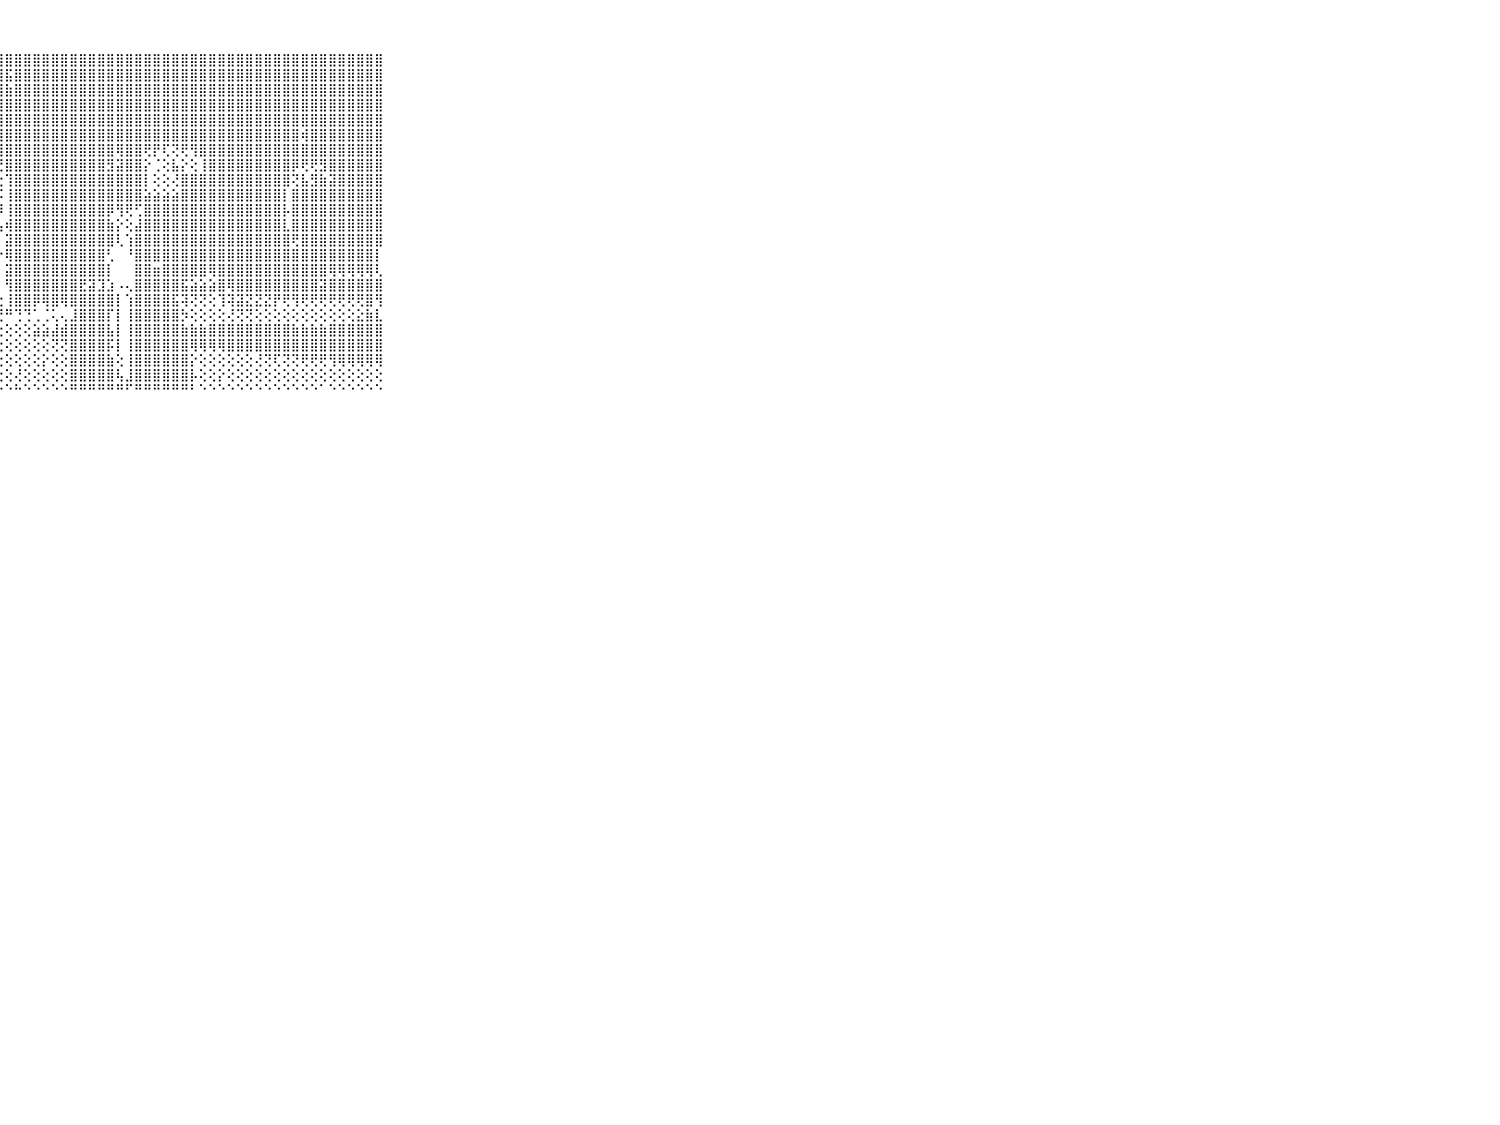

⠀⠀⠀⠀⠀⠀⠀⠀⠀⠀⠀⢝⢗⣻⣾⢿⣿⣿⣿⣿⣿⣿⣿⣿⣿⣿⣿⣿⣿⣿⣿⣿⣿⣿⣿⣿⣿⣿⣿⣿⣿⣿⣿⣿⣿⣿⣿⣿⣿⣿⣿⣿⣿⣿⣿⣿⣿⣿⣿⣿⣿⣿⣿⣿⣿⣿⣿⣿⣿⠀⠀⠀⠀⠀⠀⠀⠀⠀⠀⠀⠀
⠀⠀⠀⠀⠀⠀⠀⠀⠀⠀⠀⢿⣿⣿⣷⣾⣿⣷⣿⣯⣽⣿⣿⣟⣿⡿⣿⣿⣯⣿⣿⣿⣿⣿⣿⣿⣿⣿⣿⣿⣿⣿⣿⣿⣿⣿⣿⣿⣿⣿⣿⣿⣿⣿⣿⣿⣿⣿⣿⣿⣿⣿⣿⣿⣿⣿⣿⣿⣿⠀⠀⠀⠀⠀⠀⠀⠀⠀⠀⠀⠀
⠀⠀⠀⠀⠀⠀⠀⠀⠀⠀⠀⣯⣿⣿⣿⣿⣿⣿⣿⣿⣿⣿⣿⣿⣿⣿⣿⣿⣷⣿⣿⣿⣿⣿⣿⣿⣿⣿⣿⣿⣿⣿⣿⣿⣿⣿⣿⣿⣿⣿⣿⣿⣿⣿⣿⣿⣿⣿⣿⣿⣿⣿⣿⣿⣿⣿⣿⣿⣿⠀⠀⠀⠀⠀⠀⠀⠀⠀⠀⠀⠀
⠀⠀⠀⠀⠀⠀⠀⠀⠀⠀⠀⣿⣿⣿⣿⣿⣿⣿⣿⣿⣿⣿⣿⣿⣿⣿⣿⣿⣿⣿⣿⣿⣿⣿⣿⣿⣿⣿⣿⣿⣿⣿⣿⣿⣿⣿⣿⣿⣿⣿⣿⣿⣿⣿⣿⣿⣿⣿⣿⣿⣿⣿⣿⣿⣿⣿⣿⣿⣿⠀⠀⠀⠀⠀⠀⠀⠀⠀⠀⠀⠀
⠀⠀⠀⠀⠀⠀⠀⠀⠀⠀⠀⣹⢿⣿⣿⢿⣿⣏⣿⣿⢿⢿⣿⣿⣿⣿⣿⣿⣿⣿⣿⣿⣿⣿⣿⣿⣿⣿⣿⣿⣿⣿⣿⣿⣿⣿⣿⣿⣿⣿⣿⣿⣿⣿⣿⣿⣿⣿⣿⣿⣿⣿⣿⣿⣿⣿⣿⣿⣿⠀⠀⠀⠀⠀⠀⠀⠀⠀⠀⠀⠀
⠀⠀⠀⠀⠀⠀⠀⠀⠀⠀⠀⣹⣿⣯⡿⠟⠝⠕⠕⠵⠵⣕⡕⢝⢻⢿⣿⣿⣿⣿⣿⣿⣿⣿⣿⣿⣿⣿⣿⣿⣿⣿⣿⣿⣿⣿⣿⣿⣿⣿⣿⣿⣿⣿⣿⣿⣿⣿⣿⣿⢾⣿⣿⣿⣿⣿⣿⣿⣿⠀⠀⠀⠀⠀⠀⠀⠀⠀⠀⠀⠀
⠀⠀⠀⠀⠀⠀⠀⠀⠀⠀⠀⣵⡟⢝⢝⢝⢝⢝⢝⢟⢕⢕⢝⢳⣧⡕⢝⣿⣿⣿⣿⣿⣿⣿⣿⣿⣿⣿⣿⣿⢿⣿⣿⢟⡟⢏⢝⢟⢻⣿⣿⣿⣿⣿⣿⣿⣿⣿⣿⣿⣿⣿⣿⣿⣿⣿⣿⣿⣿⠀⠀⠀⠀⠀⠀⠀⠀⠀⠀⠀⠀
⠀⠀⠀⠀⠀⠀⠀⠀⠀⠀⠀⣿⣵⣕⣕⣕⡕⢕⢕⢕⢕⢕⢕⢕⢜⢿⣇⢜⣿⣿⣿⣿⣿⣿⣿⣿⣿⣿⣿⣻⣽⣿⣿⡕⢈⢕⣧⡕⢕⢸⣿⣿⣿⣿⣿⣿⣿⣿⣿⡿⢟⢟⣻⣿⣿⣿⣿⣿⣿⠀⠀⠀⠀⠀⠀⠀⠀⠀⠀⠀⠀
⠀⠀⠀⠀⠀⠀⠀⠀⠀⠀⠀⣿⣿⣿⣿⣿⣿⣷⣾⣾⣷⣷⣧⣧⣵⣼⣿⣗⢹⣿⣿⣿⣿⣿⣿⣿⣿⣿⣿⣿⣿⣿⣿⡇⢕⢕⢜⣿⣿⣿⣿⣿⣿⣿⣿⣿⣿⣿⣿⢝⣧⣻⣷⣽⣿⣿⣿⣿⣿⠀⠀⠀⠀⠀⠀⠀⠀⠀⠀⠀⠀
⠀⠀⠀⠀⠀⠀⠀⠀⠀⠀⠀⣿⣿⣿⣿⣿⣿⣿⣿⣿⣿⣿⣿⣿⣿⣿⣿⡯⢸⣿⣿⣿⣿⣿⣿⣿⣿⣿⣿⣿⣿⣿⣿⣵⣵⣵⣵⣿⣿⣿⣿⣿⣿⣿⣿⣿⣿⣿⡇⣿⣿⣿⣿⣿⣿⣿⣿⣿⣿⠀⠀⠀⠀⠀⠀⠀⠀⠀⠀⠀⠀
⠀⠀⠀⠀⠀⠀⠀⠀⠀⠀⠀⣿⣿⣿⣿⣿⣿⣿⣿⣿⣿⣿⣿⣿⣿⣿⣿⡿⢸⣿⣿⣿⣿⣿⣿⣿⣿⣿⣿⡿⢻⢟⢋⣿⣿⣿⣿⣿⣿⣿⣿⣿⣿⣿⣿⣿⣿⣿⡧⣿⣿⣿⣿⣿⣿⣿⣿⣿⣿⠀⠀⠀⠀⠀⠀⠀⠀⠀⠀⠀⠀
⠀⠀⠀⠀⠀⠀⠀⠀⠀⠀⠀⣿⣿⣿⣿⣿⣿⣿⣿⣿⣿⣿⣿⣿⣿⣿⣿⣧⢾⣿⣿⣿⣿⣿⣿⣿⣿⣿⣿⣷⡕⢕⣼⣿⣿⣿⣿⣿⣿⣿⣿⣿⣿⣿⣿⣿⣿⣿⣇⣿⣿⣿⣿⣿⣿⣿⣿⣿⣿⠀⠀⠀⠀⠀⠀⠀⠀⠀⠀⠀⠀
⠀⠀⠀⠀⠀⠀⠀⠀⠀⠀⠀⣿⣿⣿⣿⣿⣿⣿⣿⣿⣿⣿⣿⣿⣿⣿⣿⡇⣽⣿⣿⣿⣿⣿⣿⣿⣿⣿⣿⣿⢇⢱⣿⣿⣿⣿⣿⣿⣿⣿⣿⣿⣿⣿⣿⣿⣿⣿⣿⢟⣿⣿⣿⣿⣿⣿⣿⣿⣿⠀⠀⠀⠀⠀⠀⠀⠀⠀⠀⠀⠀
⠀⠀⠀⠀⠀⠀⠀⠀⠀⠀⠀⣿⣿⣿⣿⣿⣿⣿⣿⣿⣿⣿⣿⣿⣿⣿⣿⡕⢿⣿⣿⣿⣿⣿⣿⣿⣿⣿⣿⢃⠀⠘⣿⣿⣿⣿⣿⣿⣿⣿⣿⣿⣿⣿⣿⣿⣿⣿⣿⣿⣿⣿⣿⣿⣿⣿⣿⣿⡇⠀⠀⠀⠀⠀⠀⠀⠀⠀⠀⠀⠀
⠀⠀⠀⠀⠀⠀⠀⠀⠀⠀⠀⣿⣿⣿⣿⣿⣿⣿⣿⣿⣿⣿⣿⣿⣿⣿⣿⡇⣽⣿⣿⣿⣿⣿⣿⣿⣿⣿⣿⡇⠀⠀⣿⣿⣶⣿⣿⣿⣿⣿⢿⣿⣿⣿⣿⣿⣿⣿⣿⣿⣿⣿⣿⢿⢿⢿⢿⢿⢇⠀⠀⠀⠀⠀⠀⠀⠀⠀⠀⠀⠀
⠀⠀⠀⠀⠀⠀⠀⠀⠀⠀⠀⣿⣿⣿⣿⣿⣿⣿⣿⣿⣿⣿⣿⣿⣿⣿⣿⡇⢻⣿⣿⣿⣿⣿⣿⣿⣟⣽⣹⣱⠠⢄⣿⣿⣿⣿⣿⣯⣵⣵⣵⣿⢿⣿⣿⣿⣿⣿⣿⣿⣿⣿⣽⣿⣿⣿⣿⣿⣿⠀⠀⠀⠀⠀⠀⠀⠀⠀⠀⠀⠀
⠀⠀⠀⠀⠀⠀⠀⠀⠀⠀⠀⡿⢿⣿⣿⣿⡟⡟⢟⣟⣻⣿⣿⢿⢿⢿⢏⢕⢸⣿⣿⡿⢿⣿⢿⣿⣿⣿⣿⣿⡇⢱⣿⣿⣿⣿⣯⢽⢝⢝⢕⢹⢽⣽⣝⣝⣝⡟⢟⢻⢟⢟⢟⢟⢟⢟⢟⣿⢻⠀⠀⠀⠀⠀⠀⠀⠀⠀⠀⠀⠀
⠀⠀⠀⠀⠀⠀⠀⠀⠀⠀⠀⣿⣿⣿⣿⣿⣿⣿⣿⣿⣿⣯⣽⡷⢿⠷⠧⢟⠛⢙⢙⢁⢈⢅⢄⣸⣿⣿⣿⡏⡇⢸⣿⣿⣿⣿⣿⡳⢕⢕⢕⢕⢜⢝⢝⢕⢕⢕⢕⢕⢕⢕⢕⢕⢕⢕⣕⣷⣇⠀⠀⠀⠀⠀⠀⠀⠀⠀⠀⠀⠀
⠀⠀⠀⠀⠀⠀⠀⠀⠀⠀⠀⠿⠟⢟⢛⠛⢋⢍⢝⢍⢕⢔⢔⢔⢕⢕⢗⢕⢕⢕⢕⣵⣵⣼⣾⣿⣿⣿⣿⣧⡇⢸⣿⣿⣿⣿⣿⣷⣷⣷⣿⣿⣿⣿⣿⣿⣿⣿⣿⣷⣷⣷⣷⣿⣿⣿⣿⣿⣿⠀⠀⠀⠀⠀⠀⠀⠀⠀⠀⠀⠀
⠀⠀⠀⠀⠀⠀⠀⠀⠀⠀⠀⢔⢕⢕⢕⢕⢕⢕⢕⢕⢕⢕⢕⢕⢕⢕⢕⢕⢕⢕⢕⢕⢕⢝⢝⣿⣿⣿⣿⡯⡇⢸⣿⣿⣿⣿⣿⣿⢿⢿⢿⢿⣿⣿⣿⣿⣿⣿⣿⣿⣿⣿⣿⣿⣿⣿⣿⣿⣿⠀⠀⠀⠀⠀⠀⠀⠀⠀⠀⠀⠀
⠀⠀⠀⠀⠀⠀⠀⠀⠀⠀⠀⢕⢕⢕⢕⢕⢕⢕⢕⢕⢕⢕⢕⢕⢕⢕⢕⢕⢕⢕⢕⢕⡕⢕⢕⣿⣿⣿⣿⣷⢕⢸⣿⣿⣿⣿⣿⣿⡕⢕⢕⢕⢕⢕⢕⢜⢝⢏⢝⢝⢟⢟⢟⢻⢿⢿⢿⢿⢿⠀⠀⠀⠀⠀⠀⠀⠀⠀⠀⠀⠀
⠀⠀⠀⠀⠀⠀⠀⠀⠀⠀⠀⢕⢕⢕⢕⢕⢕⢕⢕⢕⢕⢕⢕⢕⢕⢕⢕⢕⢕⢜⢕⢕⢕⢕⢕⣿⣿⣿⣿⣿⢧⣸⣿⣿⣿⣿⣿⣿⡧⢕⢕⡕⢕⢕⢕⢕⢕⢕⢕⢕⢕⢕⢕⢕⢕⢕⢕⢕⢕⠀⠀⠀⠀⠀⠀⠀⠀⠀⠀⠀⠀
⠀⠀⠀⠀⠀⠀⠀⠀⠀⠀⠀⠑⠑⠑⠑⠑⠑⠑⠑⠑⠑⠑⠑⠑⠑⠑⠑⠑⠑⠓⠑⠑⠑⠑⠑⠛⠛⠛⠛⠛⠛⠋⠛⠛⠛⠛⠛⠛⠃⠑⠑⠑⠑⠑⠑⠑⠑⠑⠑⠑⠑⠑⠁⠑⠑⠑⠑⠑⠑⠀⠀⠀⠀⠀⠀⠀⠀⠀⠀⠀⠀